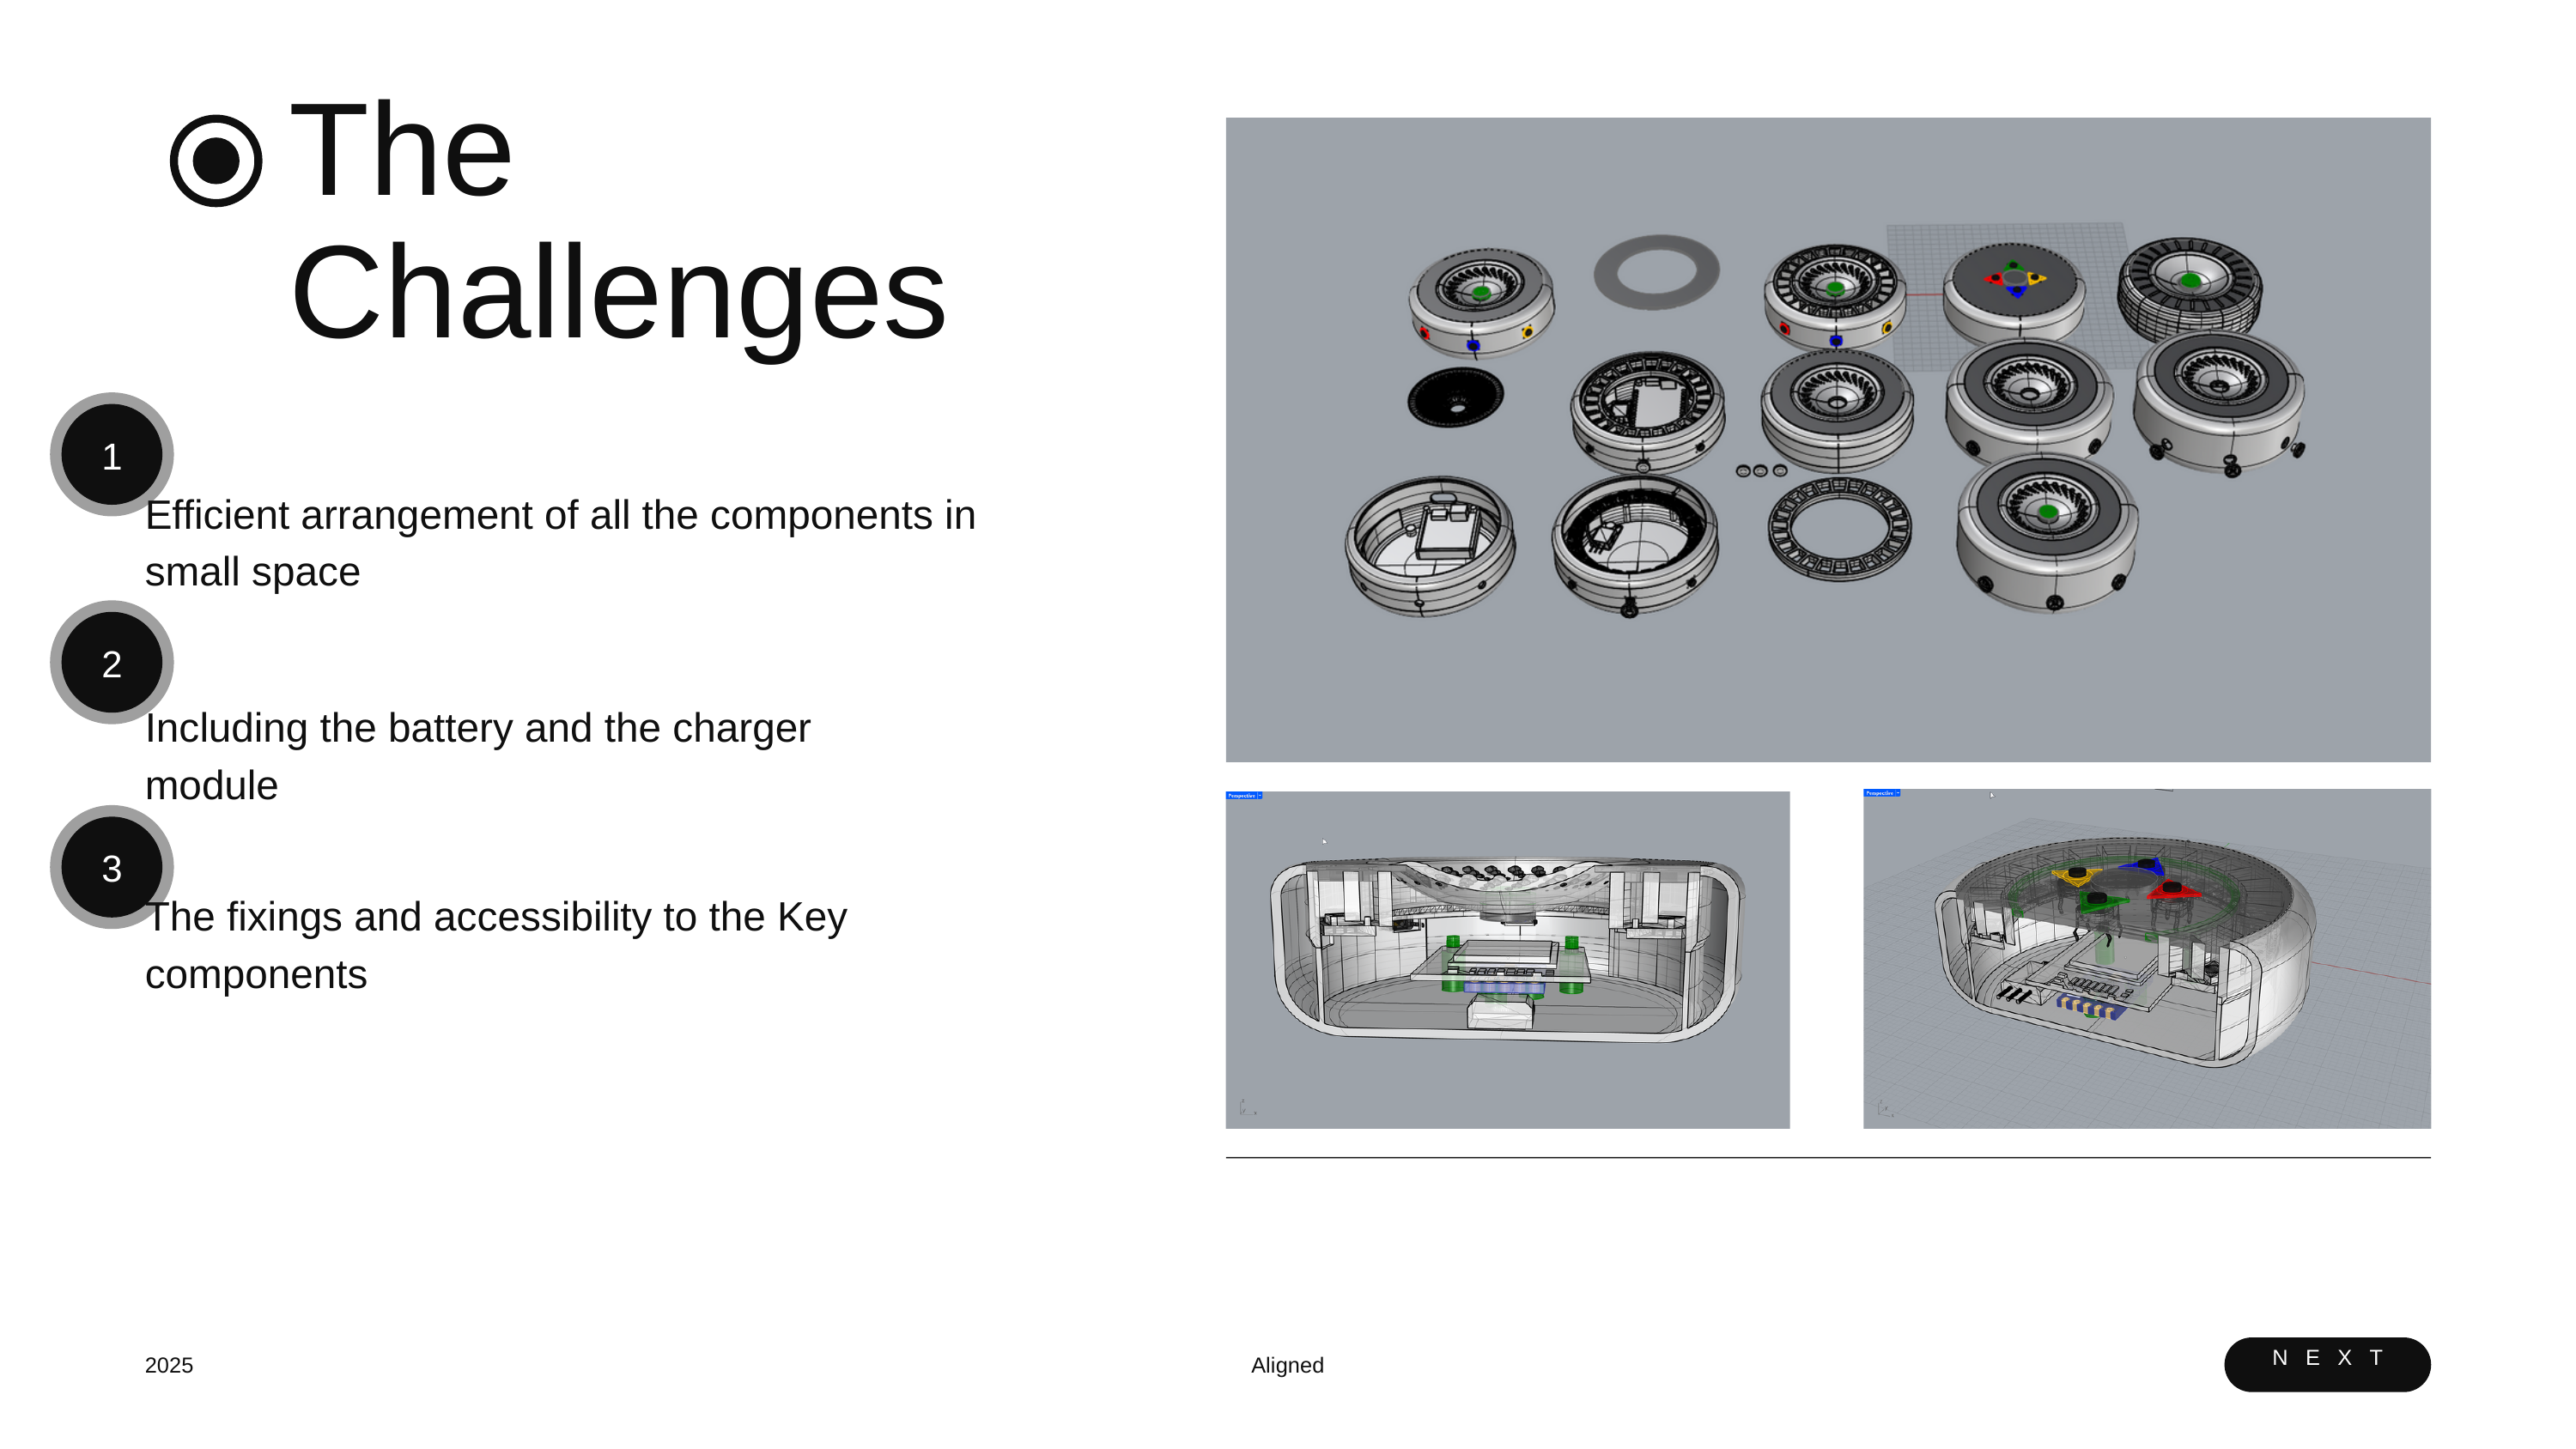

The Challenges

1
Efficient arrangement of all the components in small space

2
Including the battery and the charger module

3
The fixings and accessibility to the Key components

NEXT
2025
Aligned